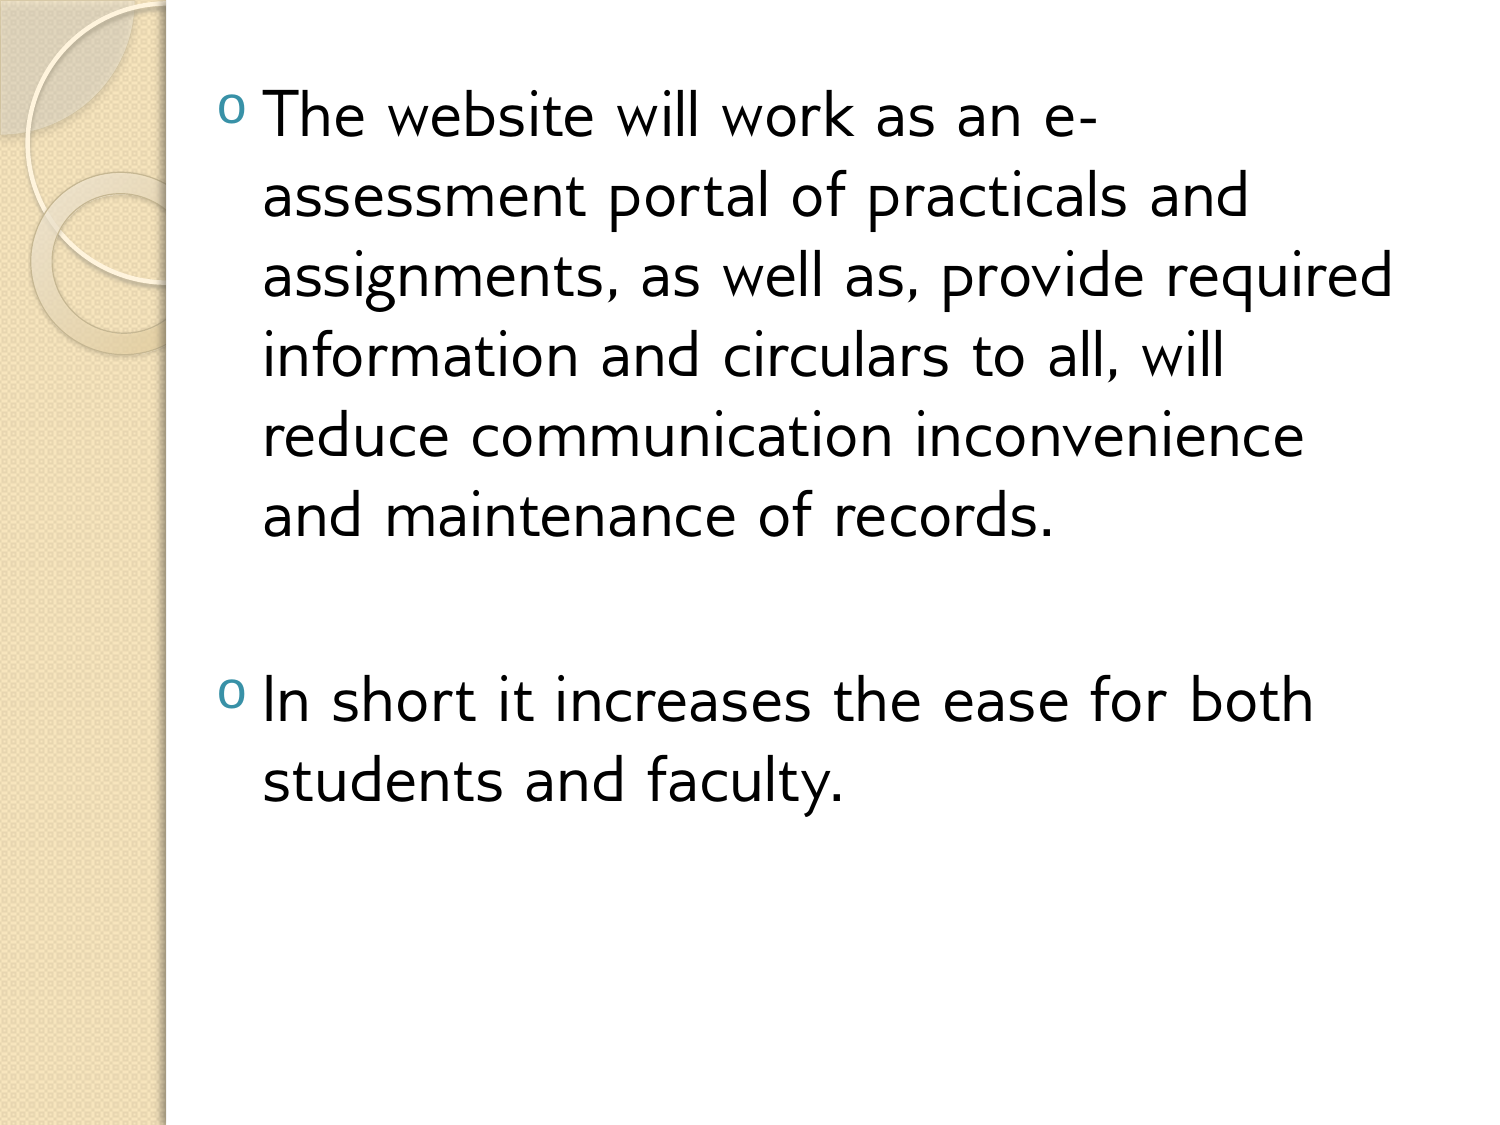

#
The website will work as an e-assessment portal of practicals and assignments, as well as, provide required information and circulars to all, will reduce communication inconvenience and maintenance of records.

In short it increases the ease for both students and faculty.